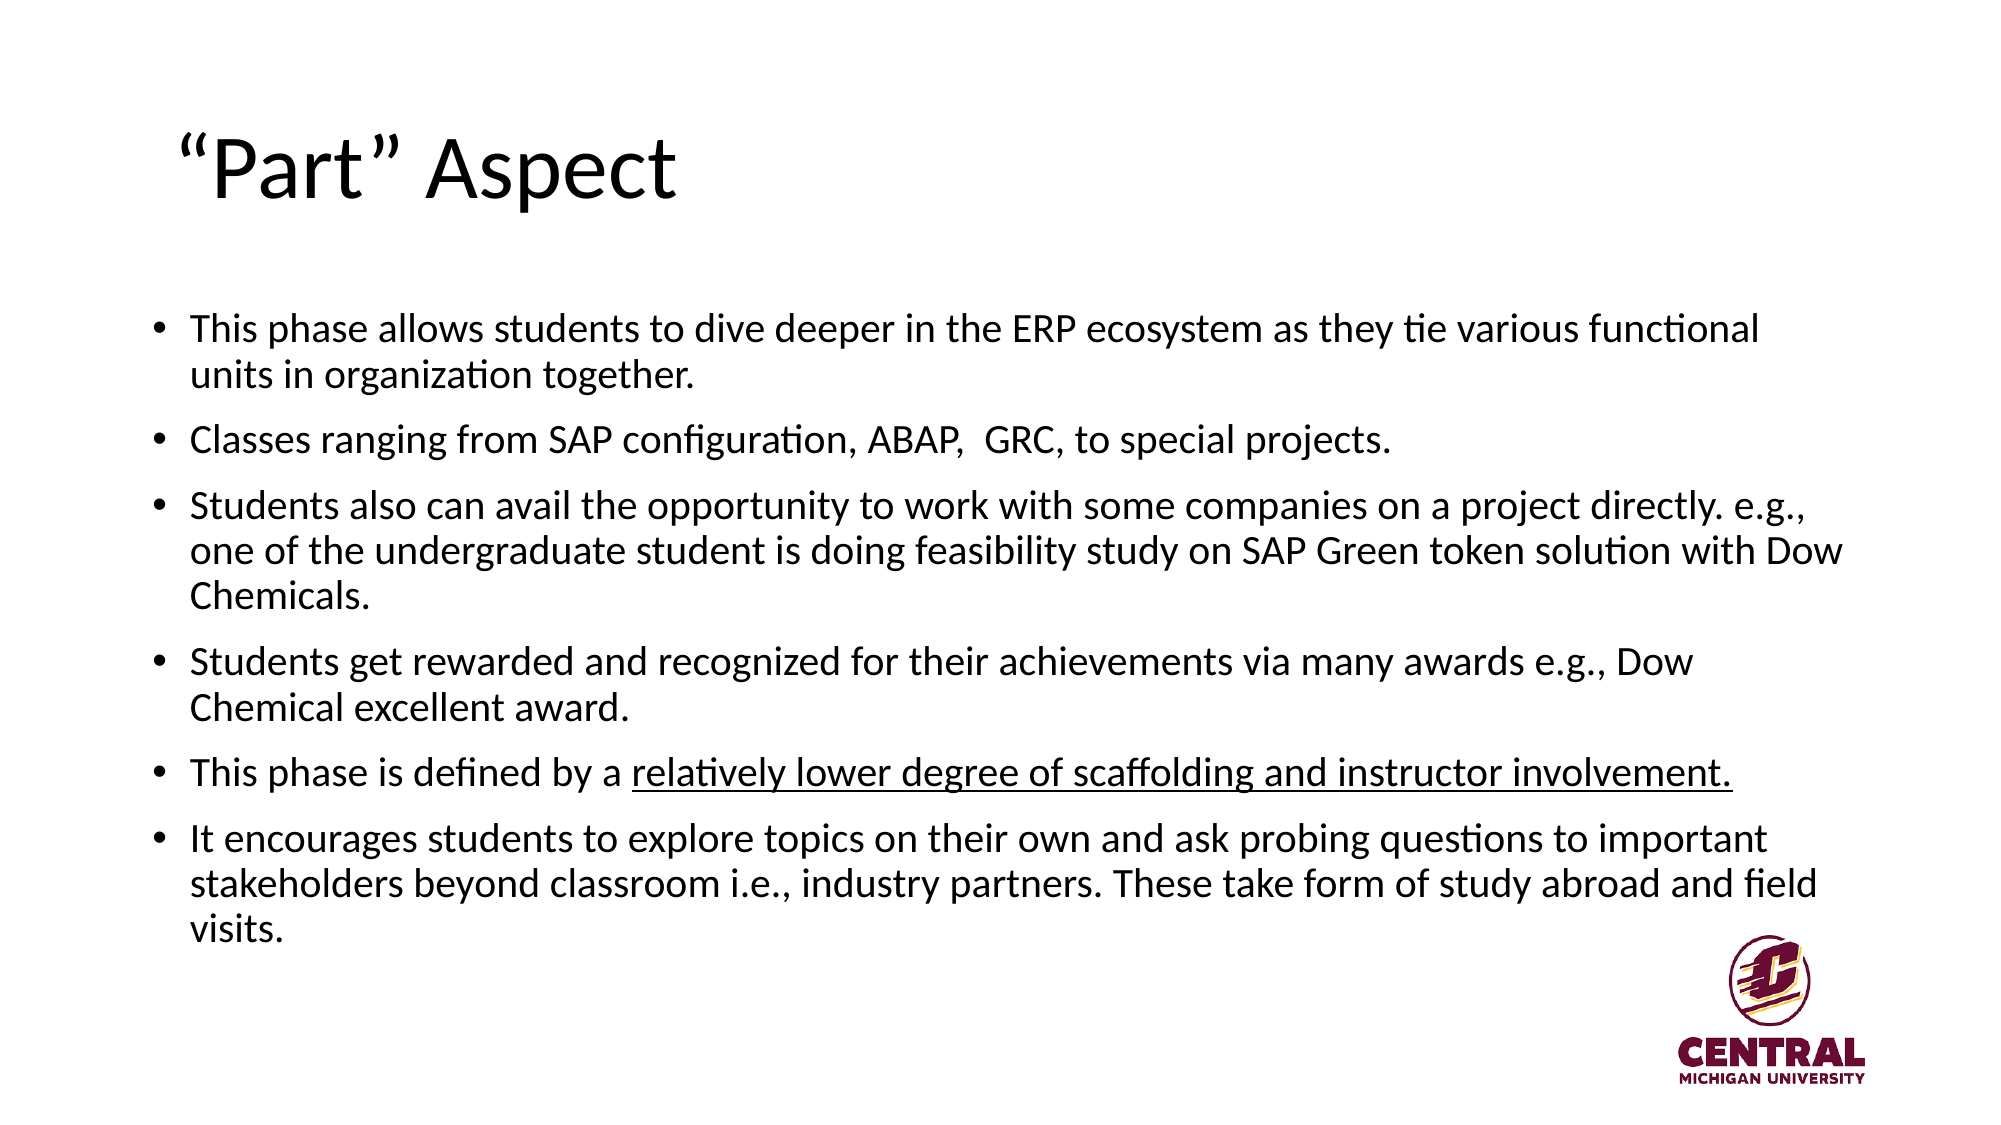

# “Part” Aspect
This phase allows students to dive deeper in the ERP ecosystem as they tie various functional units in organization together.
Classes ranging from SAP configuration, ABAP,  GRC, to special projects.
Students also can avail the opportunity to work with some companies on a project directly. e.g., one of the undergraduate student is doing feasibility study on SAP Green token solution with Dow Chemicals.
Students get rewarded and recognized for their achievements via many awards e.g., Dow Chemical excellent award.
This phase is defined by a relatively lower degree of scaffolding and instructor involvement.
It encourages students to explore topics on their own and ask probing questions to important stakeholders beyond classroom i.e., industry partners. These take form of study abroad and field visits.